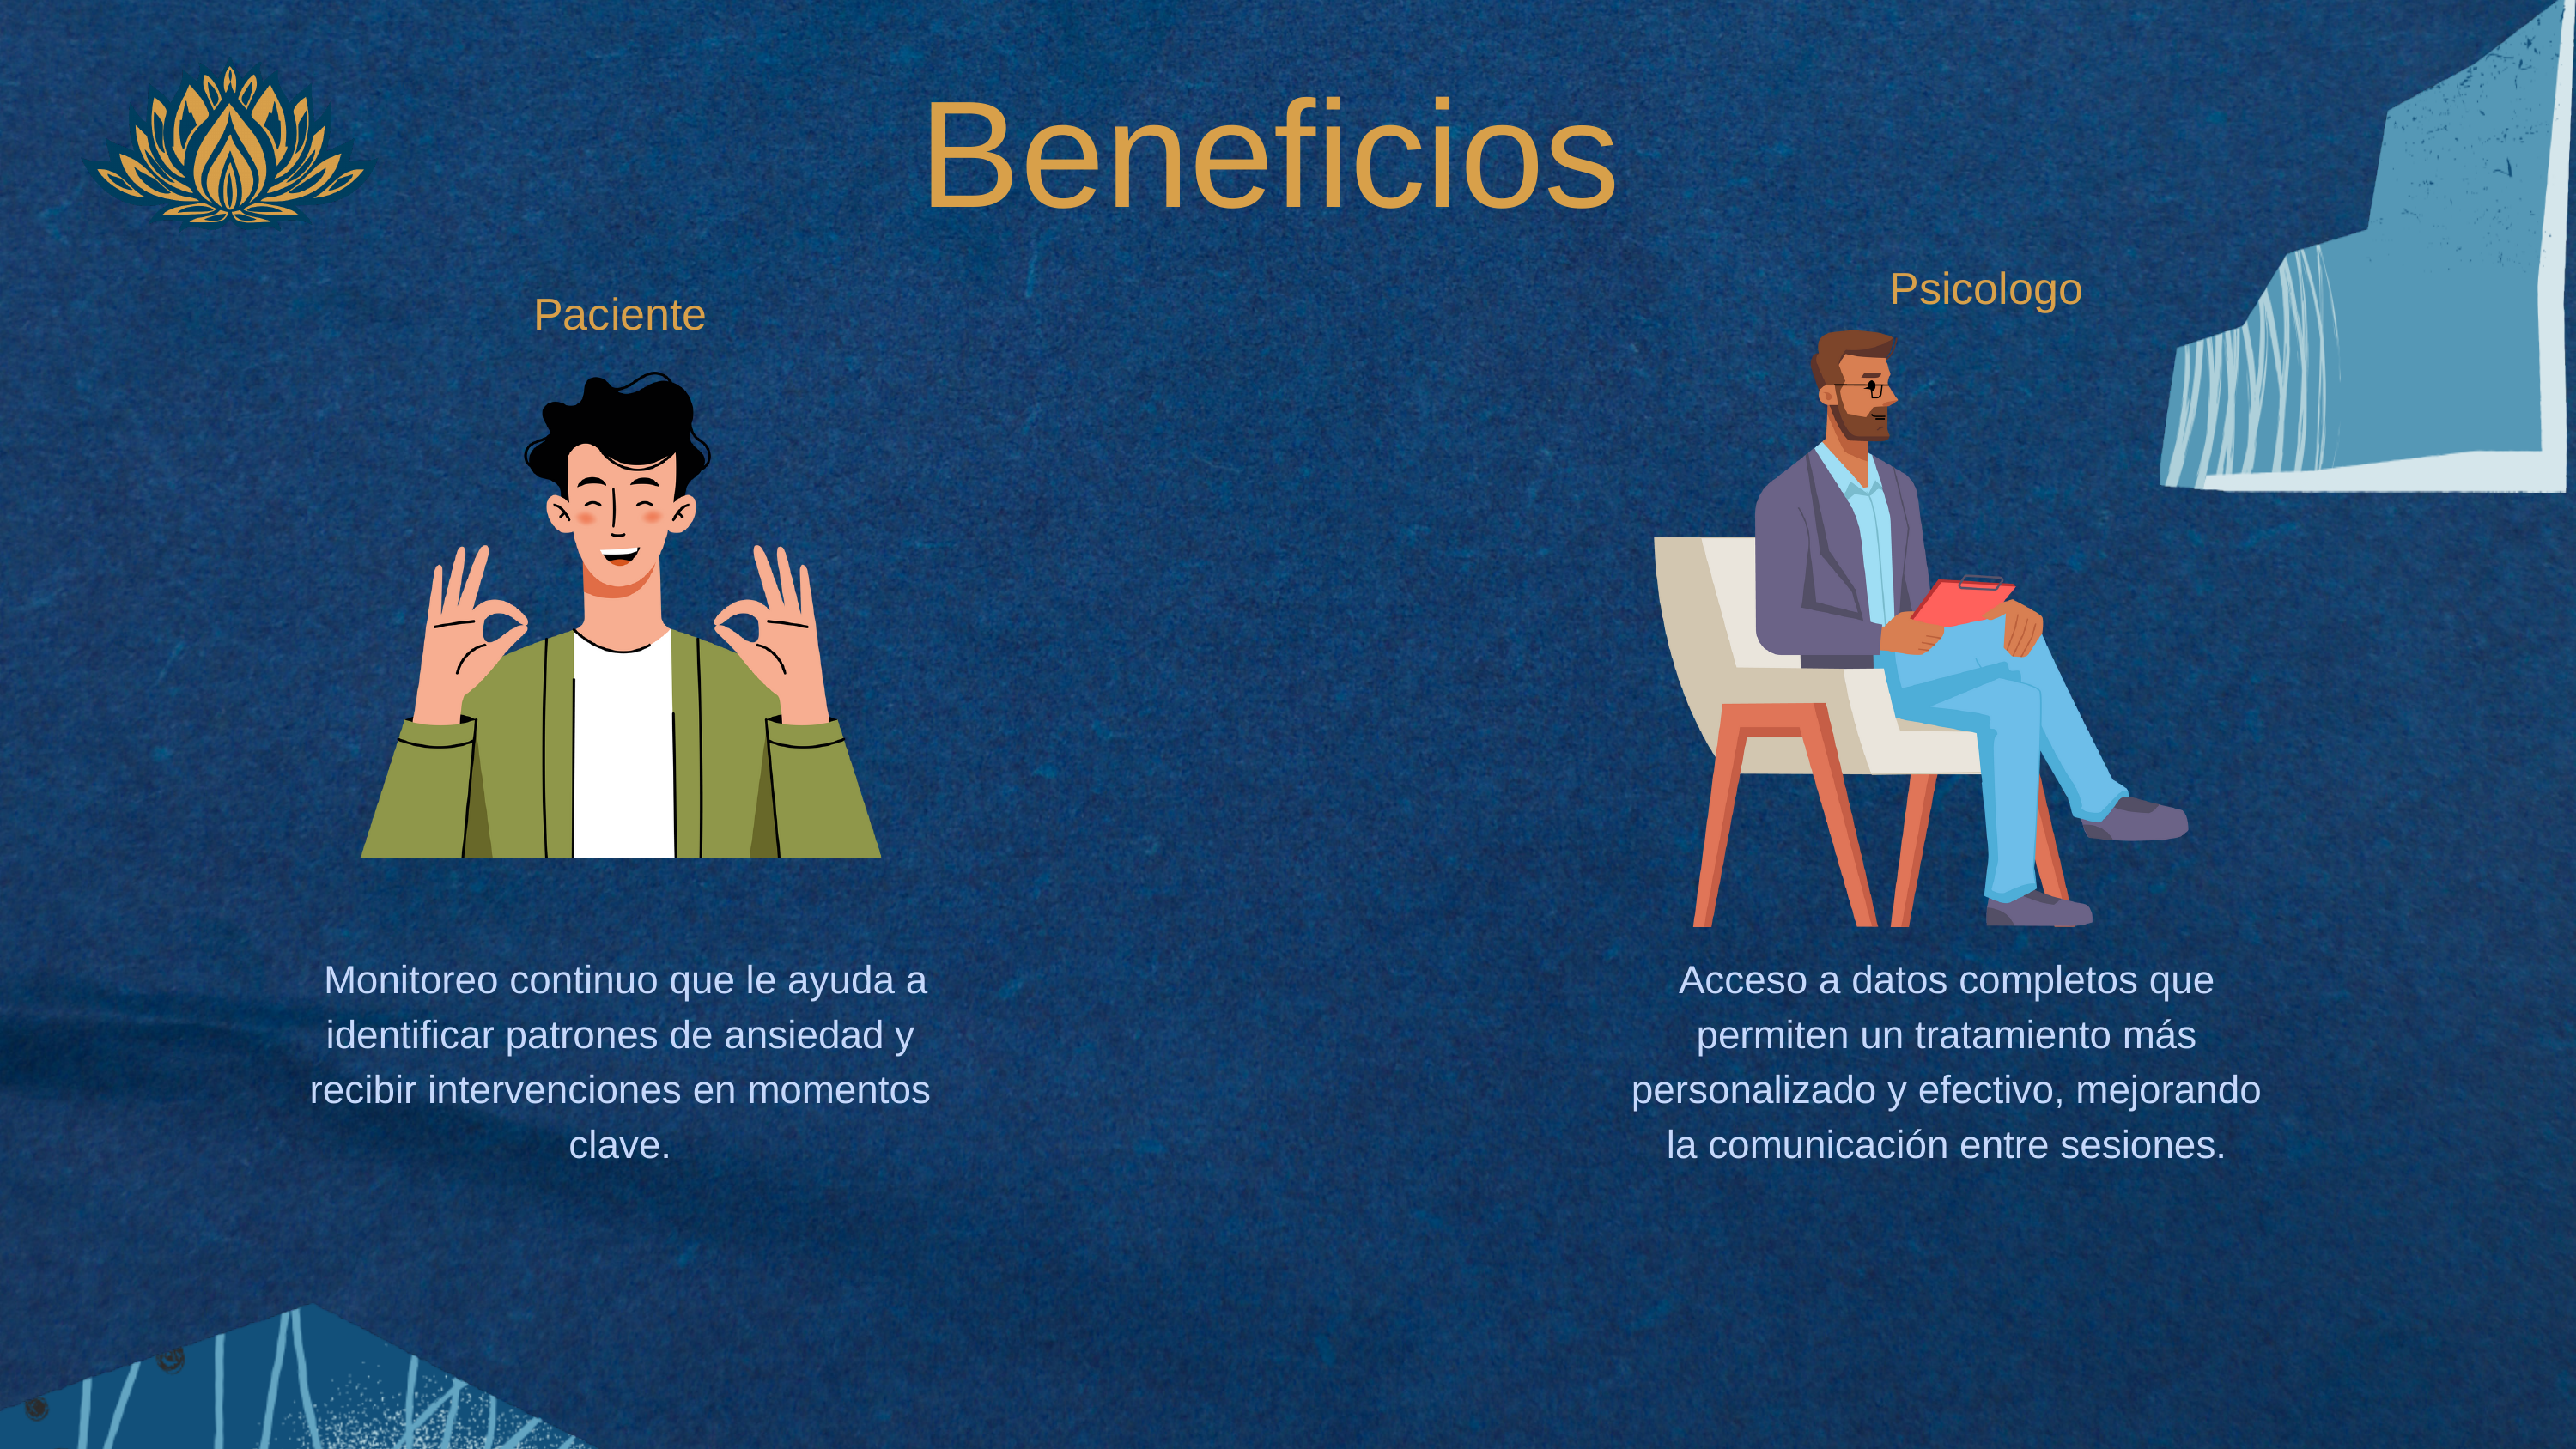

Beneficios
Psicologo
Paciente

 Monitoreo continuo que le ayuda a identificar patrones de ansiedad y recibir intervenciones en momentos clave.
Acceso a datos completos que permiten un tratamiento más personalizado y efectivo, mejorando la comunicación entre sesiones.